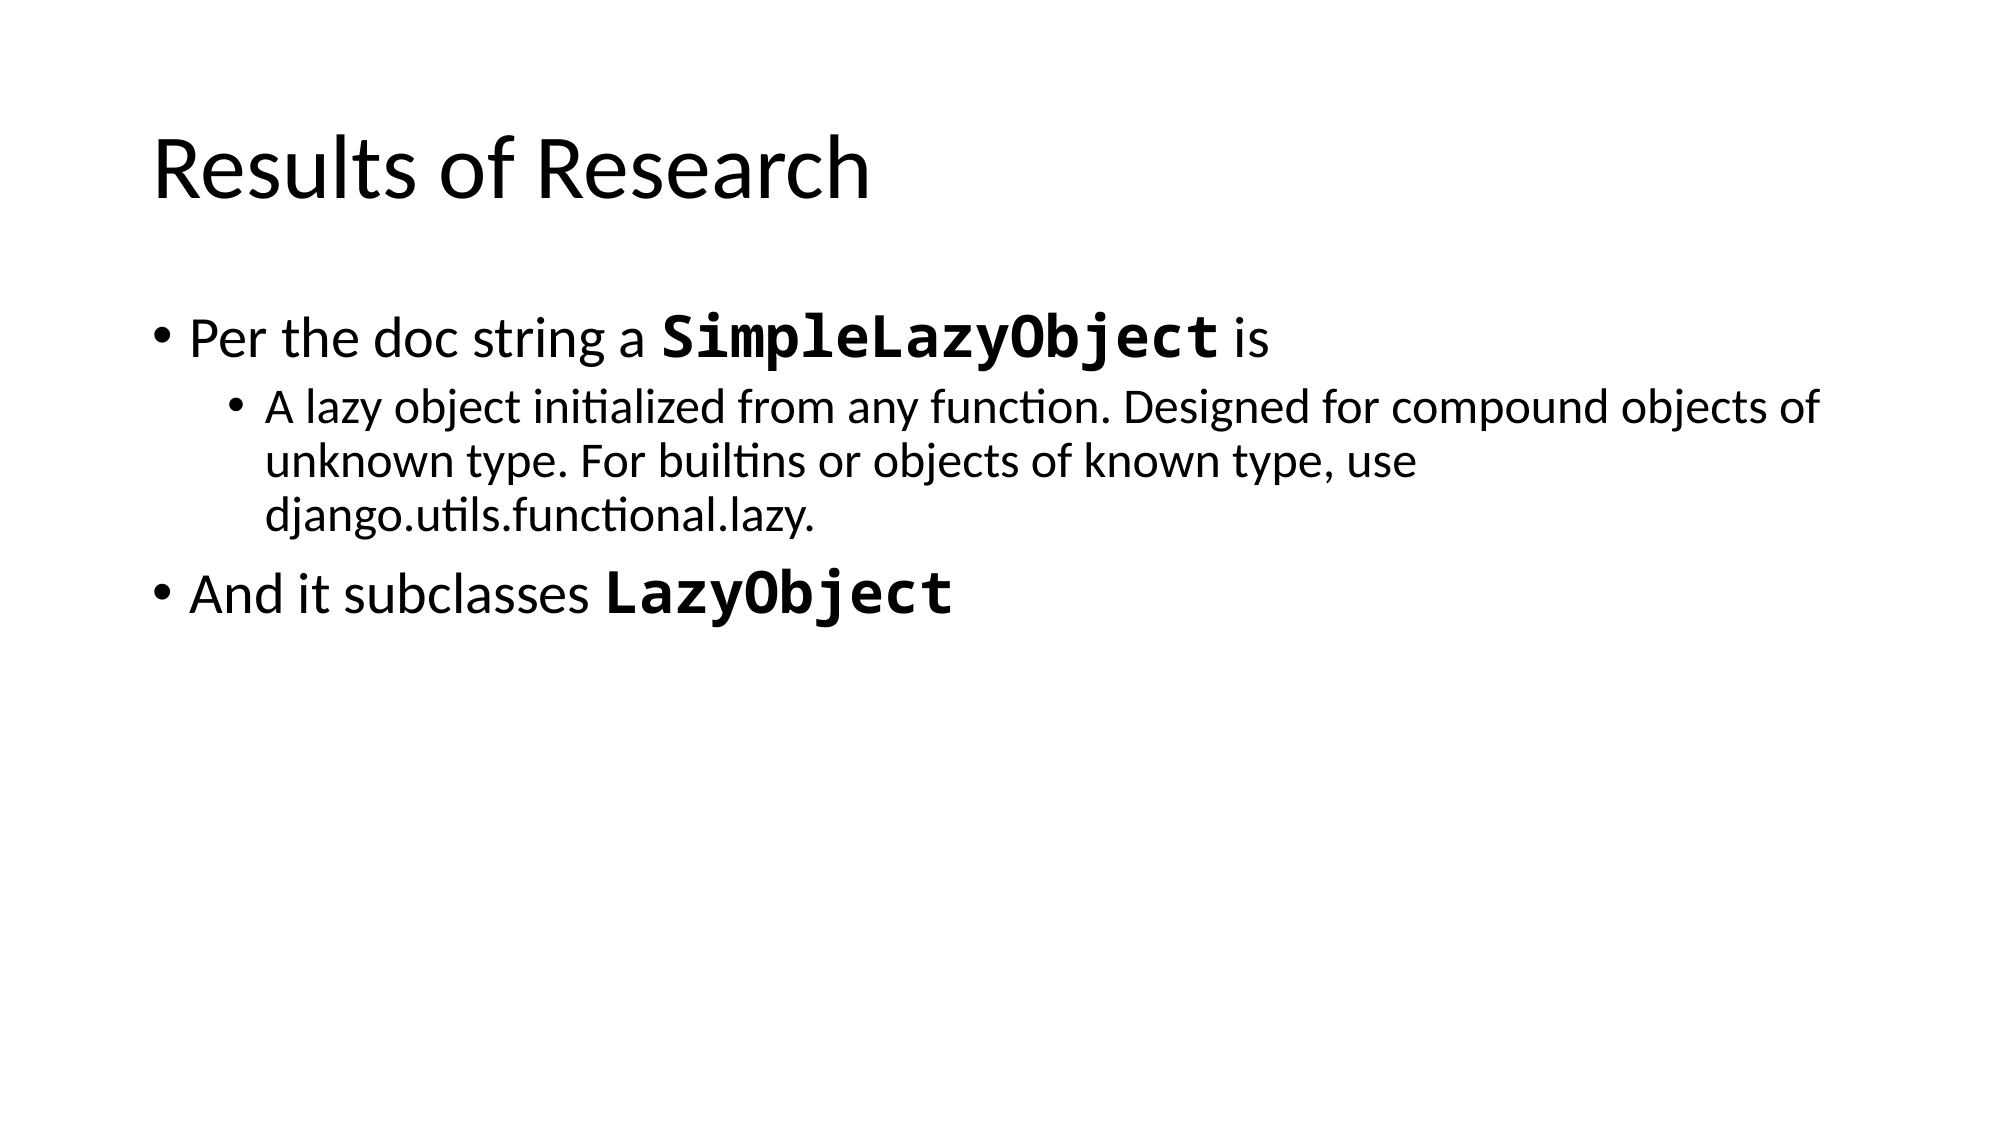

# Results of Research
Per the doc string a SimpleLazyObject is
A lazy object initialized from any function. Designed for compound objects of unknown type. For builtins or objects of known type, use django.utils.functional.lazy.
And it subclasses LazyObject